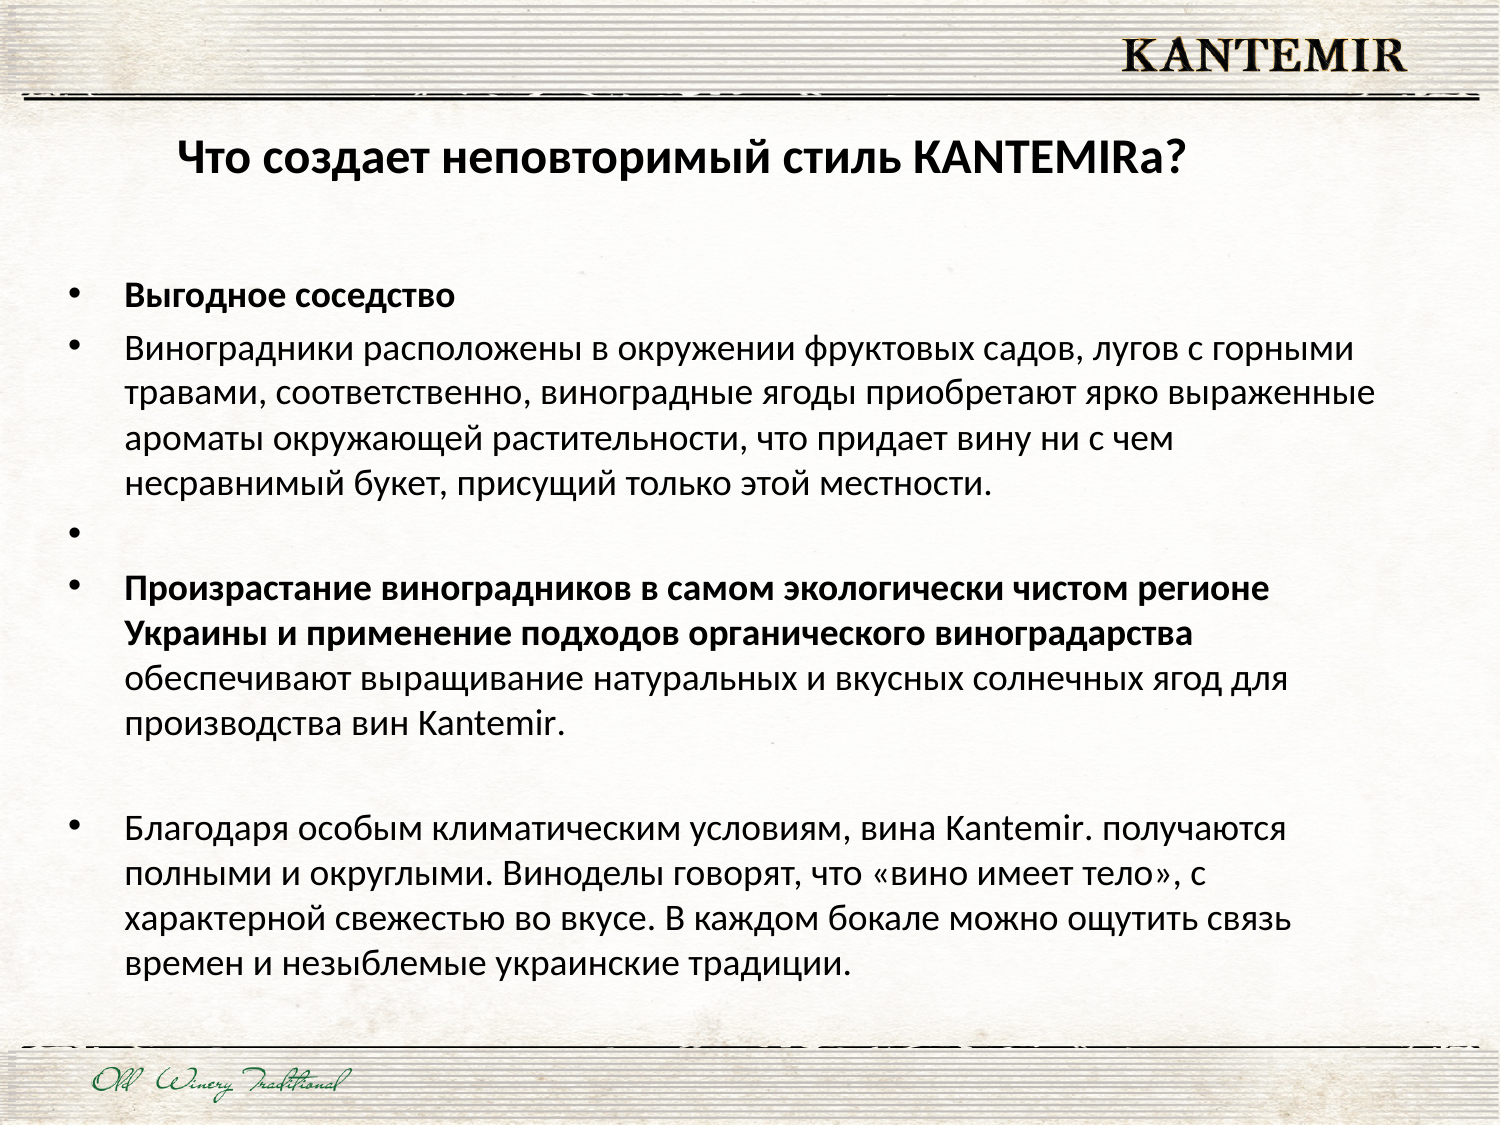

# Что создает неповторимый стиль КАNTEMIRa?

Выгодное соседство
Виноградники расположены в окружении фруктовых садов, лугов с горными травами, соответственно, виноградные ягоды приобретают ярко выраженные ароматы окружающей растительности, что придает вину ни с чем несравнимый букет, присущий только этой местности.

Произрастание виноградников в самом экологически чистом регионе Украины и применение подходов органического виноградарства обеспечивают выращивание натуральных и вкусных солнечных ягод для производства вин Kantemir.

Благодаря особым климатическим условиям, вина Kantemir. получаются полными и округлыми. Виноделы говорят, что «вино имеет тело», с характерной свежестью во вкусе. В каждом бокале можно ощутить связь времен и незыблемые украинские традиции.